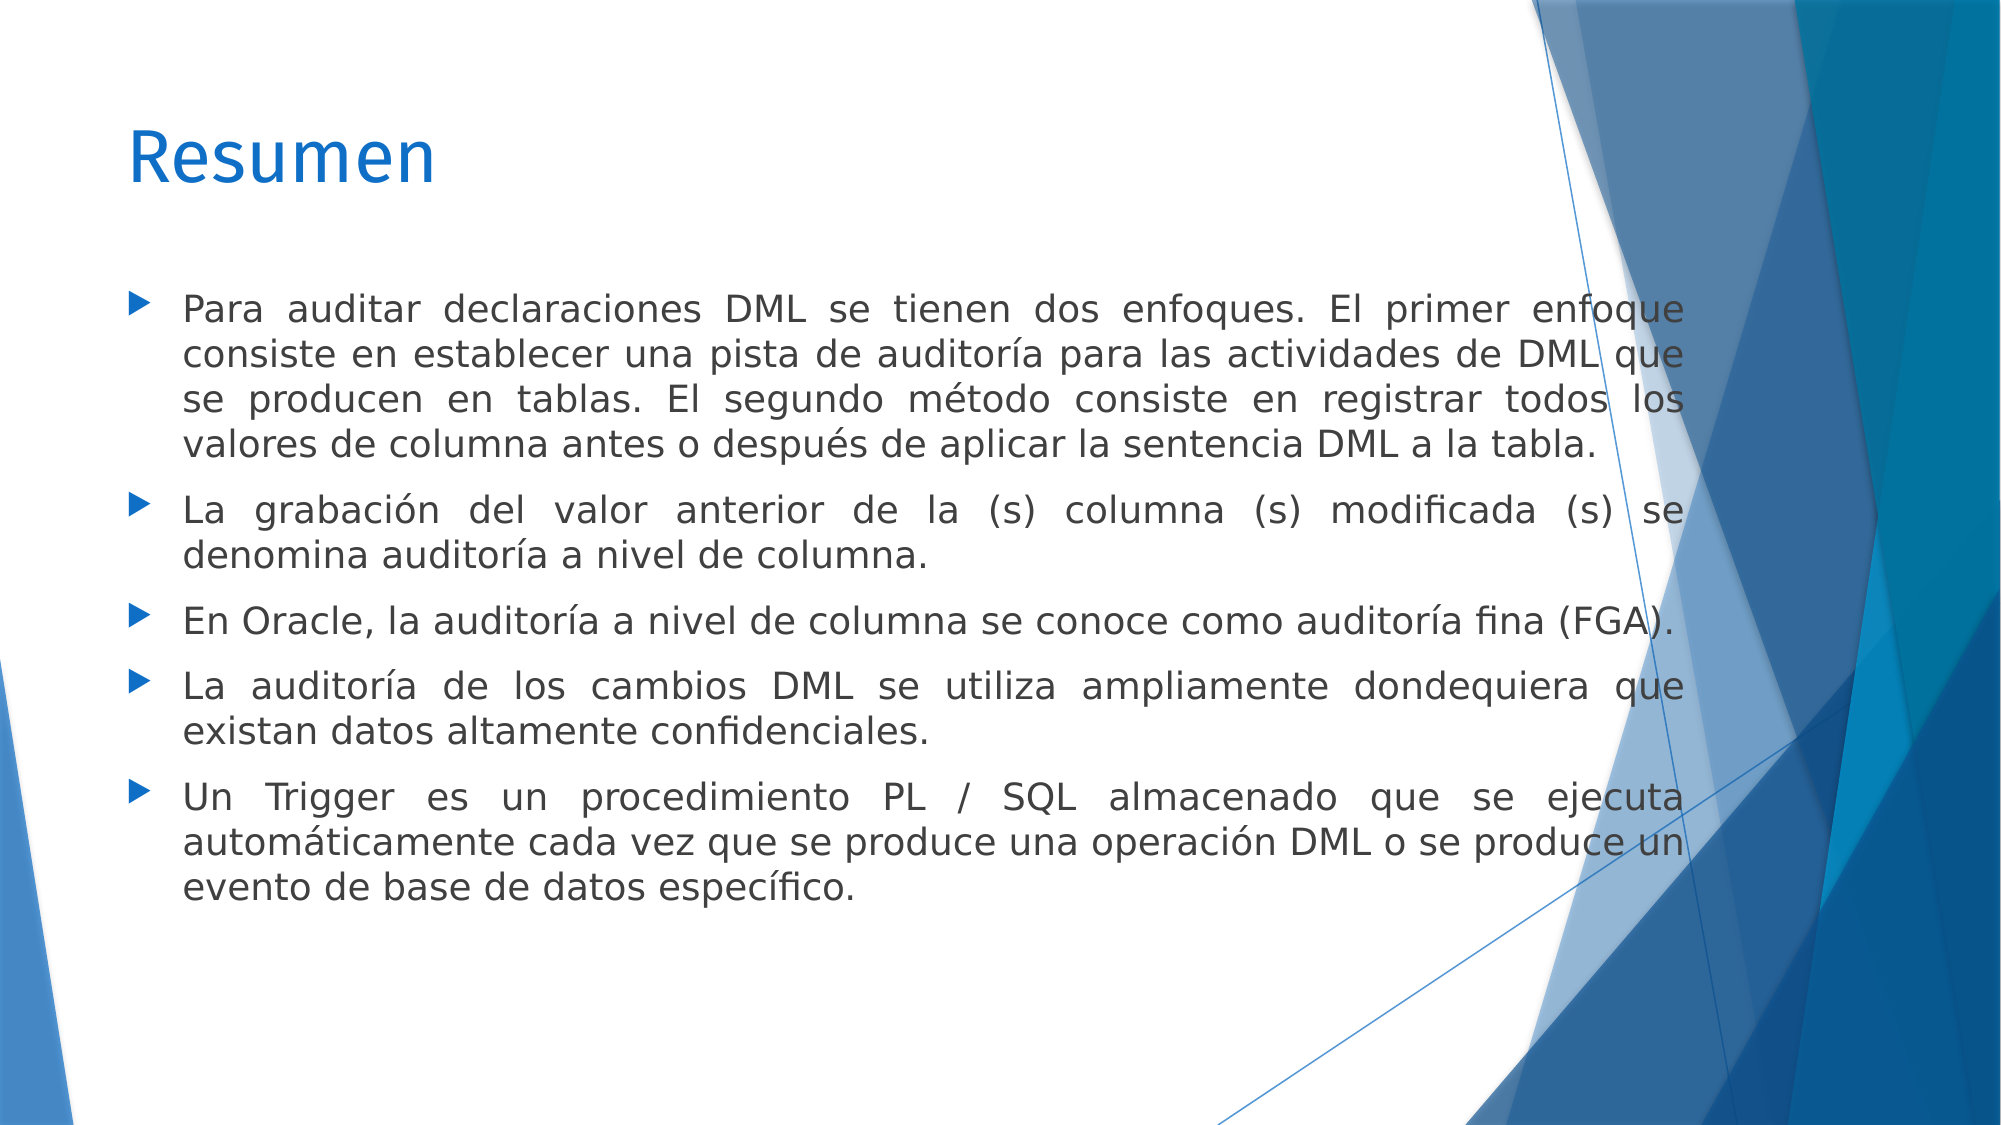

# Resumen
Para auditar declaraciones DML se tienen dos enfoques. El primer enfoque consiste en establecer una pista de auditoría para las actividades de DML que se producen en tablas. El segundo método consiste en registrar todos los valores de columna antes o después de aplicar la sentencia DML a la tabla.
La grabación del valor anterior de la (s) columna (s) modificada (s) se denomina auditoría a nivel de columna.
En Oracle, la auditoría a nivel de columna se conoce como auditoría fina (FGA).
La auditoría de los cambios DML se utiliza ampliamente dondequiera que existan datos altamente confidenciales.
Un Trigger es un procedimiento PL / SQL almacenado que se ejecuta automáticamente cada vez que se produce una operación DML o se produce un evento de base de datos específico.